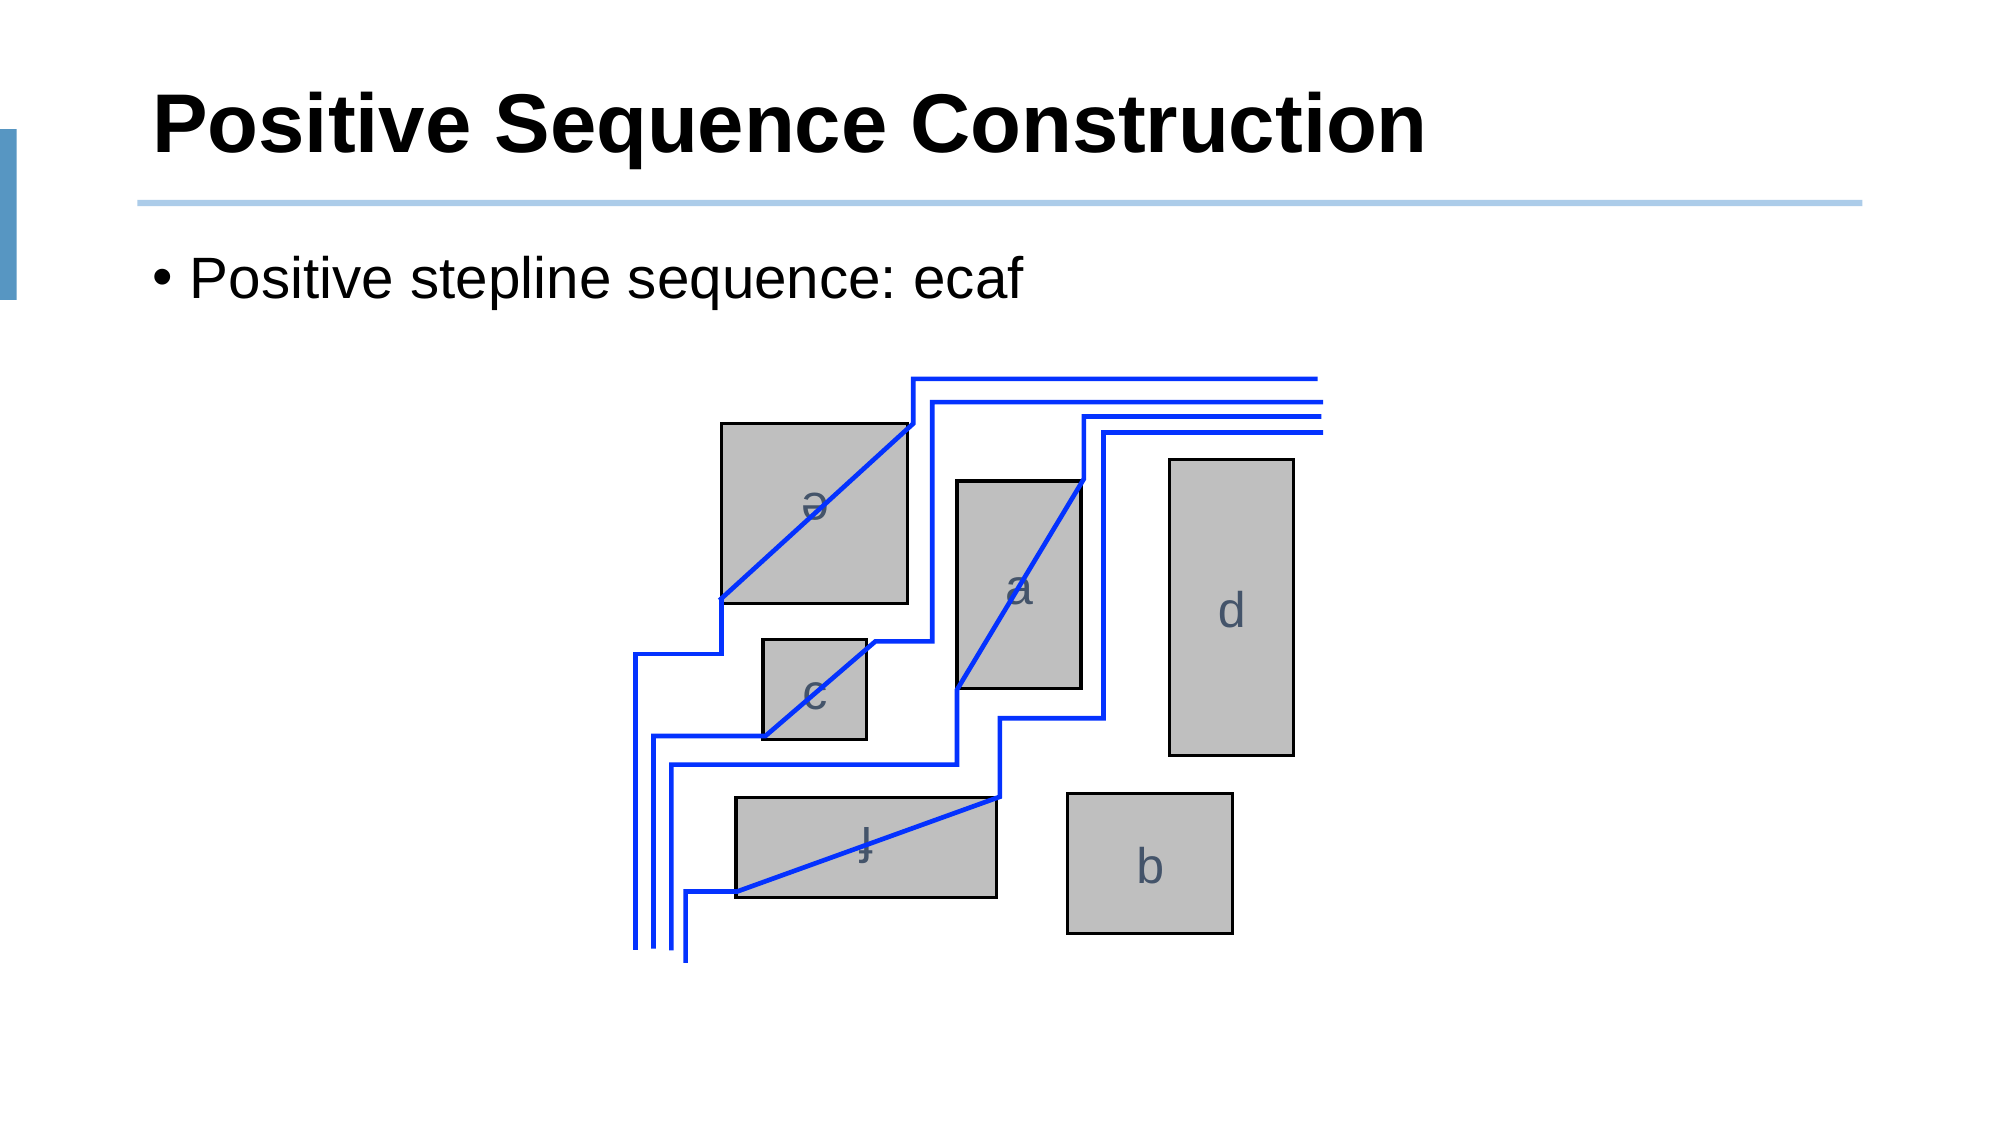

# Positive Sequence Construction
Positive stepline sequence: ecaf

e

d
a

c
f
b